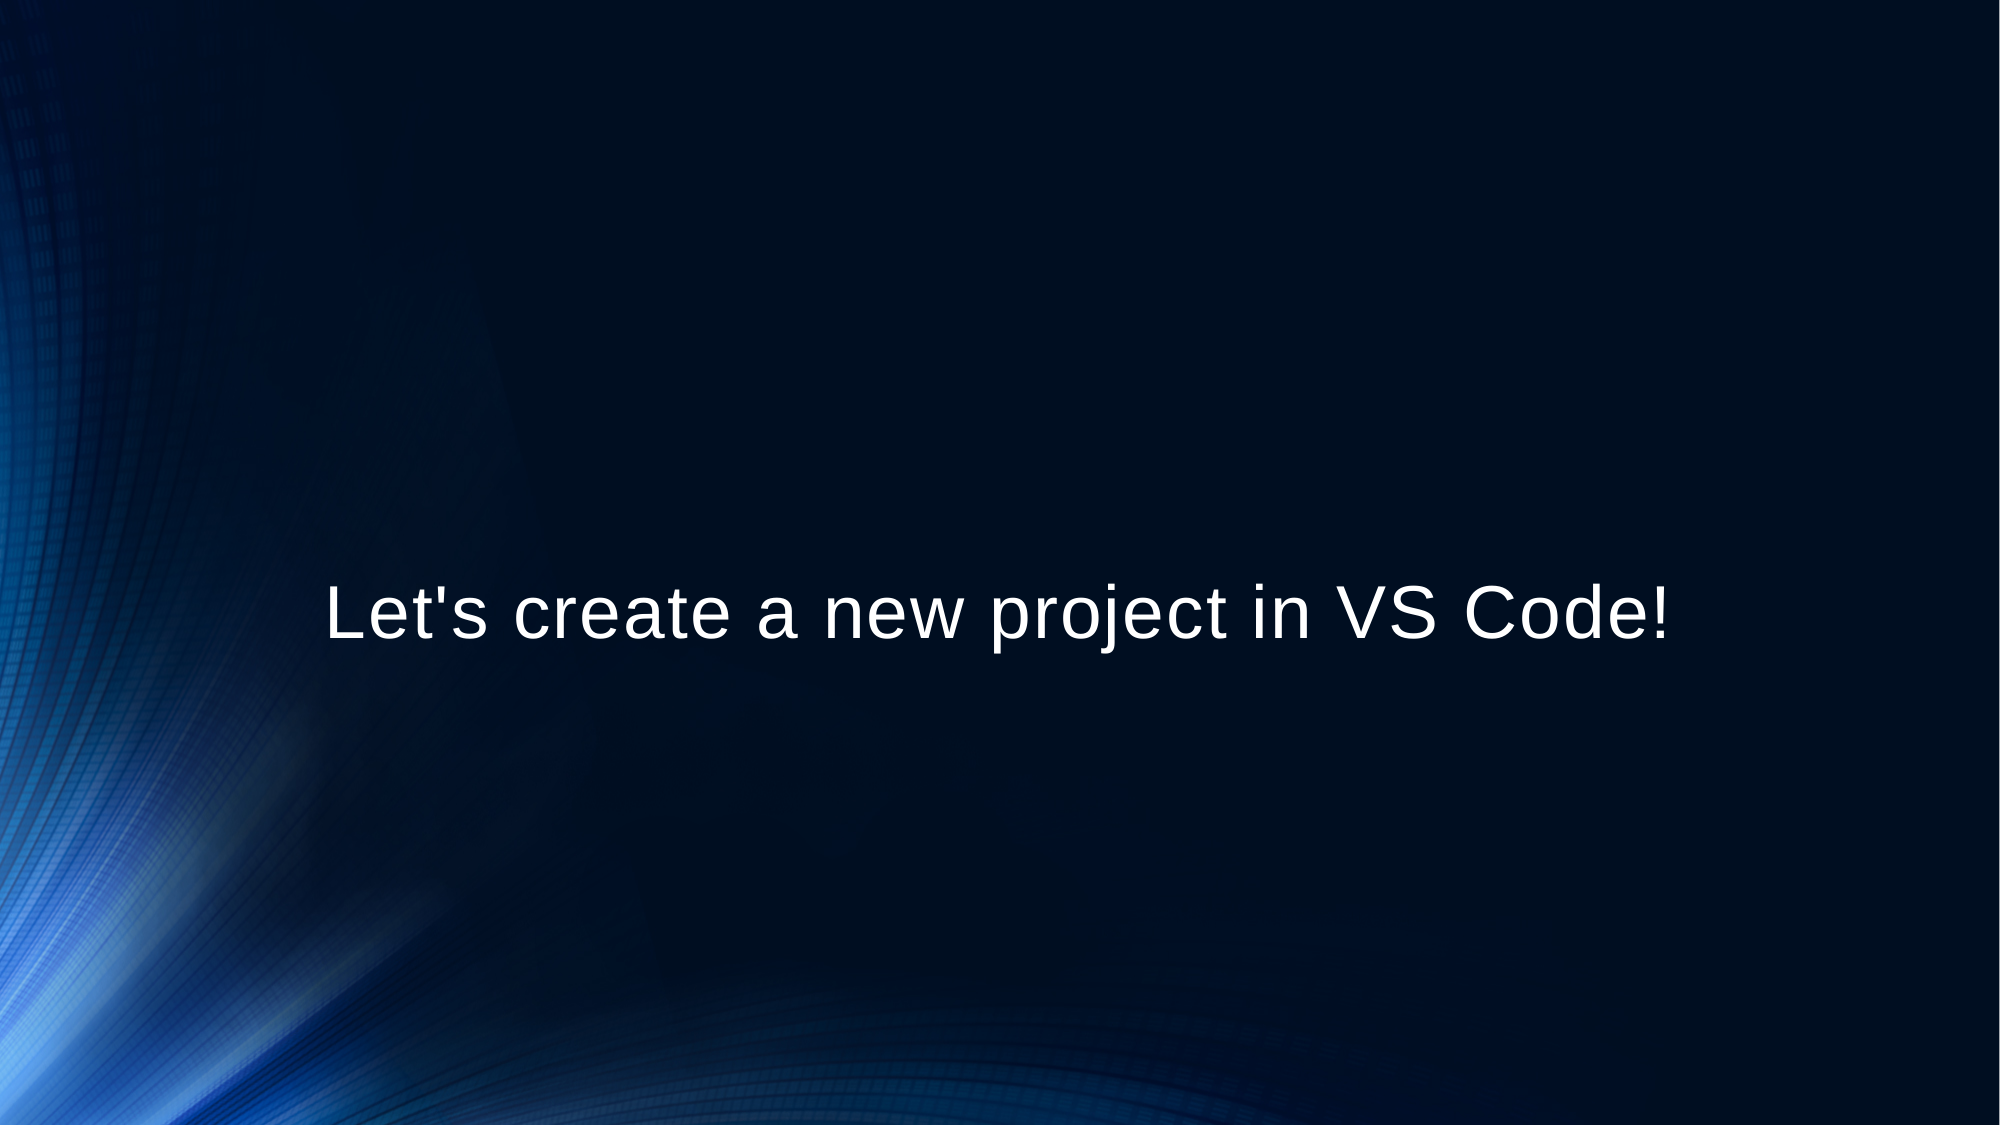

# Let's create a new project in VS Code!